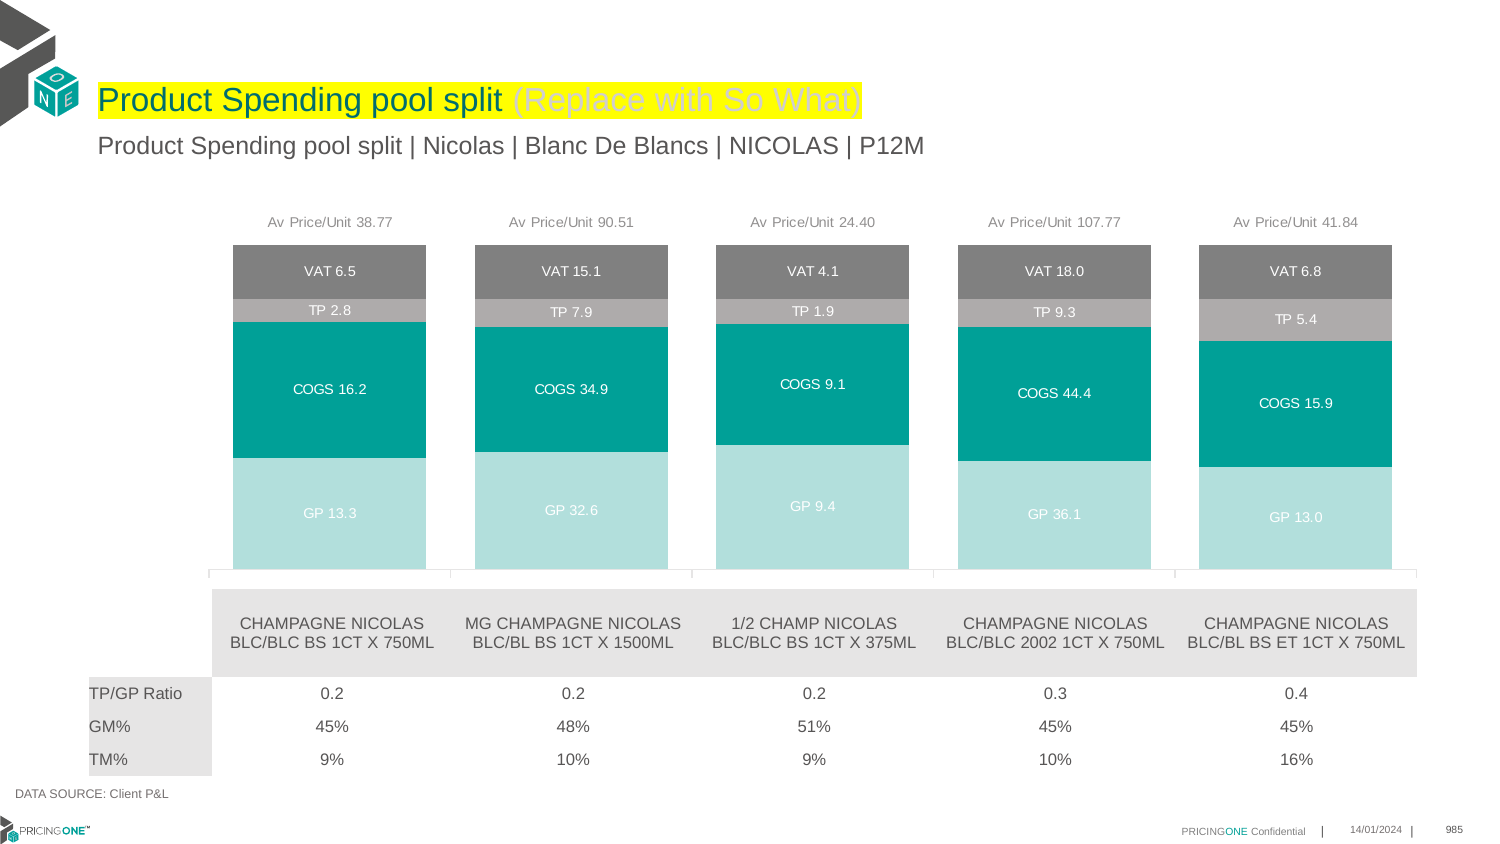

# Product Spending pool split (Replace with So What)
Product Spending pool split | Nicolas | Blanc De Blancs | NICOLAS | P12M

### Chart

| Category | GP | COGS | TP | VAT |
|---|---|---|---|---|
| Av Price/Unit 38.77 | 13.315306860395447 | 16.205999999999996 | 2.790123803342002 | 6.462286132747479 |
| Av Price/Unit 90.51 | 32.5863172413793 | 34.926999999999985 | 7.9124925809821605 | 15.085161964472325 |
| Av Price/Unit 24.40 | 9.3734 | 9.058000000000005 | 1.909332087227419 | 4.068146417445477 |
| Av Price/Unit 107.77 | 36.07081290322577 | 44.38999999999993 | 9.343334562211908 | 17.96082949308764 |
| Av Price/Unit 41.84 | 12.950900000000003 | 15.888999999999989 | 5.364304204204217 | 6.840840840840838 |
|  | CHAMPAGNE NICOLAS BLC/BLC BS 1CT X 750ML | MG CHAMPAGNE NICOLAS BLC/BL BS 1CT X 1500ML | 1/2 CHAMP NICOLAS BLC/BLC BS 1CT X 375ML | CHAMPAGNE NICOLAS BLC/BLC 2002 1CT X 750ML | CHAMPAGNE NICOLAS BLC/BL BS ET 1CT X 750ML |
| --- | --- | --- | --- | --- | --- |
| TP/GP Ratio | 0.2 | 0.2 | 0.2 | 0.3 | 0.4 |
| GM% | 45% | 48% | 51% | 45% | 45% |
| TM% | 9% | 10% | 9% | 10% | 16% |
DATA SOURCE: Client P&L

14/01/2024
985